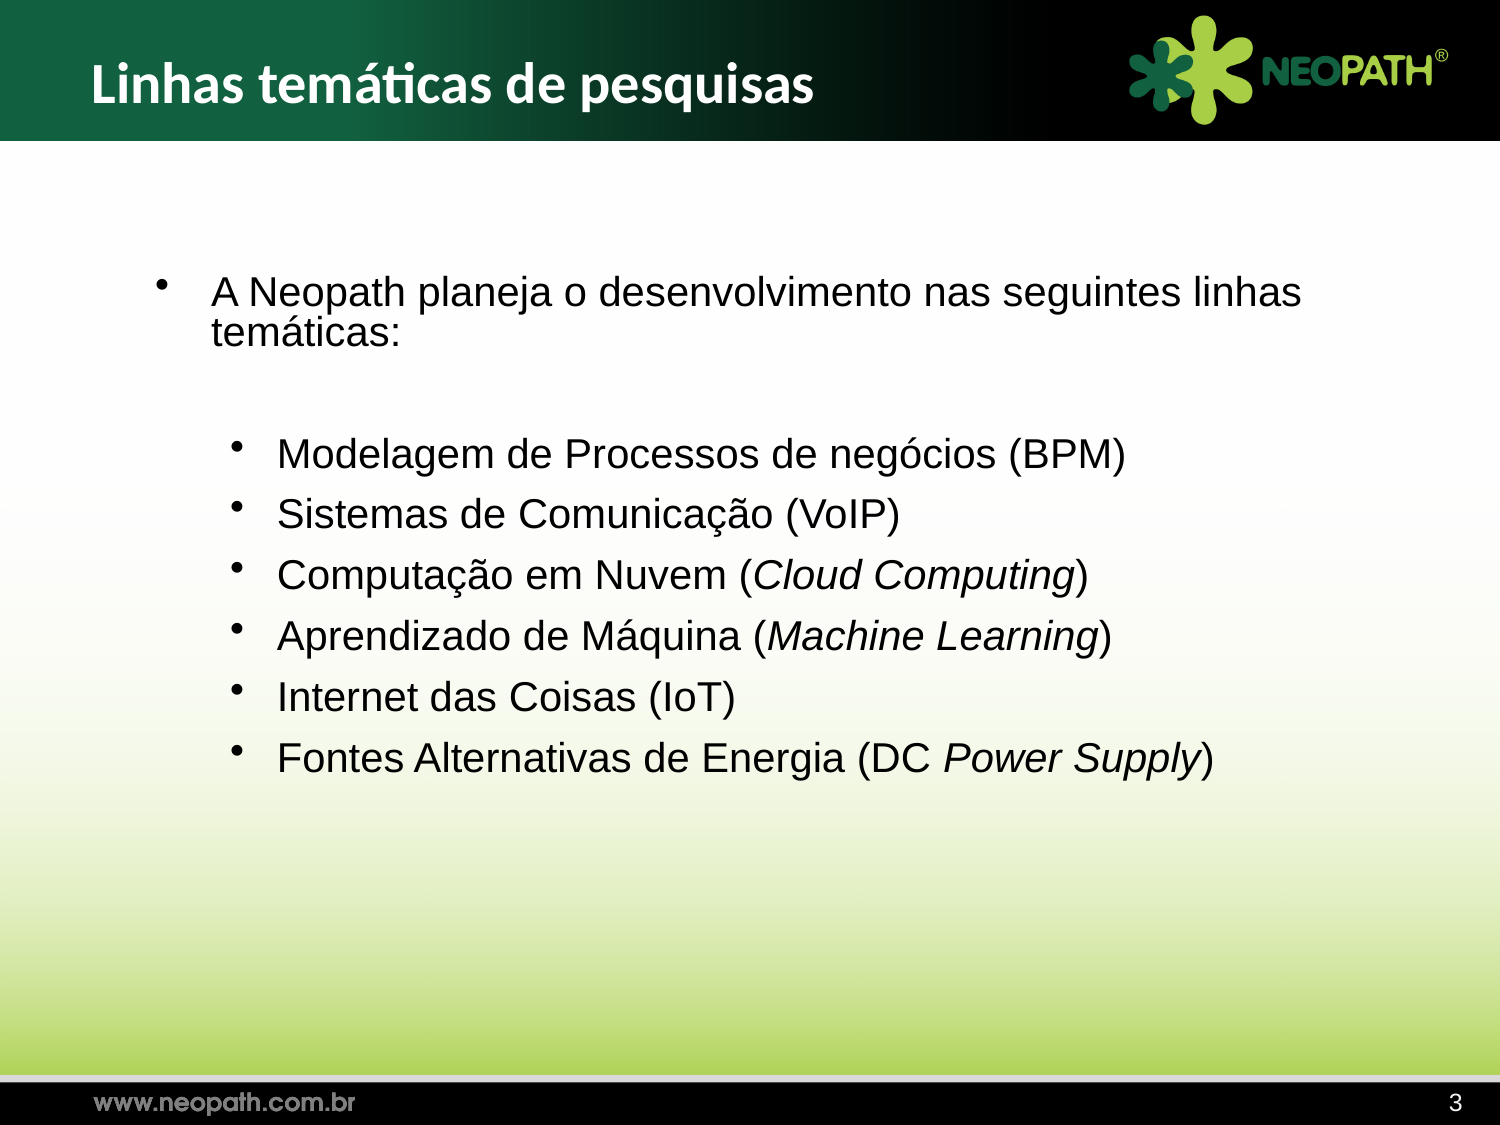

Linhas temáticas de pesquisas

A Neopath planeja o desenvolvimento nas seguintes linhas temáticas:

Modelagem de Processos de negócios (BPM)
Sistemas de Comunicação (VoIP)
Computação em Nuvem (Cloud Computing)
Aprendizado de Máquina (Machine Learning)
Internet das Coisas (IoT)
Fontes Alternativas de Energia (DC Power Supply)

3

www.neopath.com.br